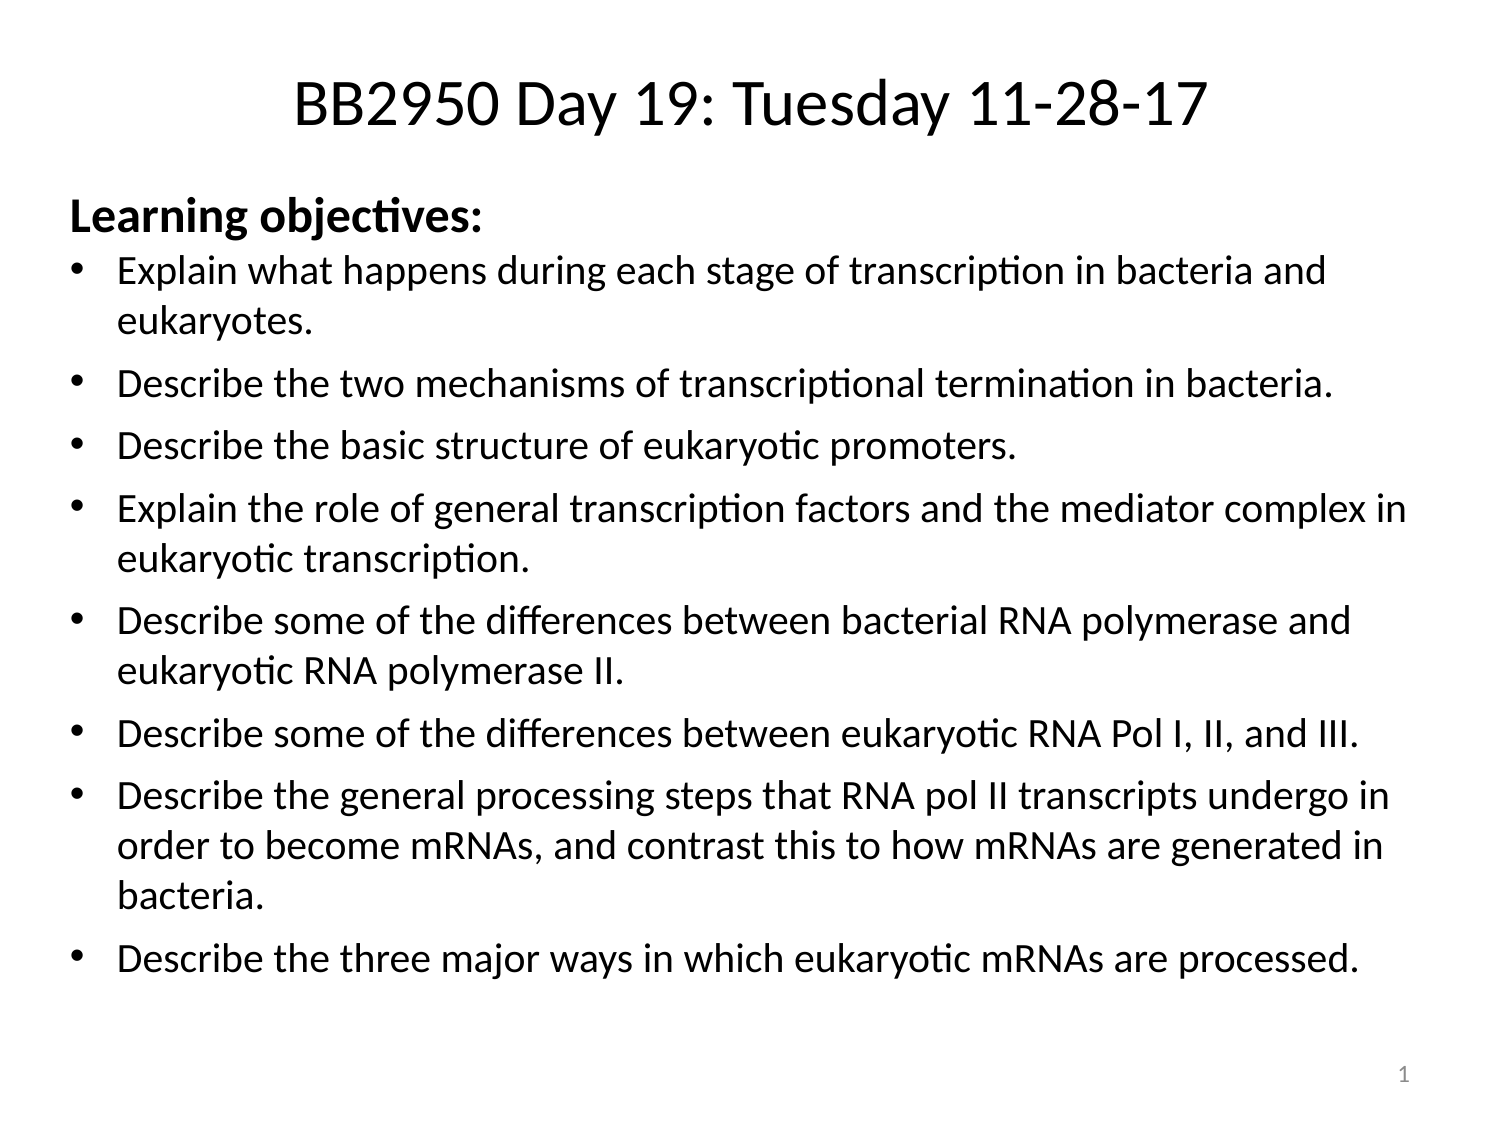

# BB2950 Day 19: Tuesday 11-28-17
Learning objectives:
Explain what happens during each stage of transcription in bacteria and eukaryotes.
Describe the two mechanisms of transcriptional termination in bacteria.
Describe the basic structure of eukaryotic promoters.
Explain the role of general transcription factors and the mediator complex in eukaryotic transcription.
Describe some of the differences between bacterial RNA polymerase and eukaryotic RNA polymerase II.
Describe some of the differences between eukaryotic RNA Pol I, II, and III.
Describe the general processing steps that RNA pol II transcripts undergo in order to become mRNAs, and contrast this to how mRNAs are generated in bacteria.
Describe the three major ways in which eukaryotic mRNAs are processed.
1